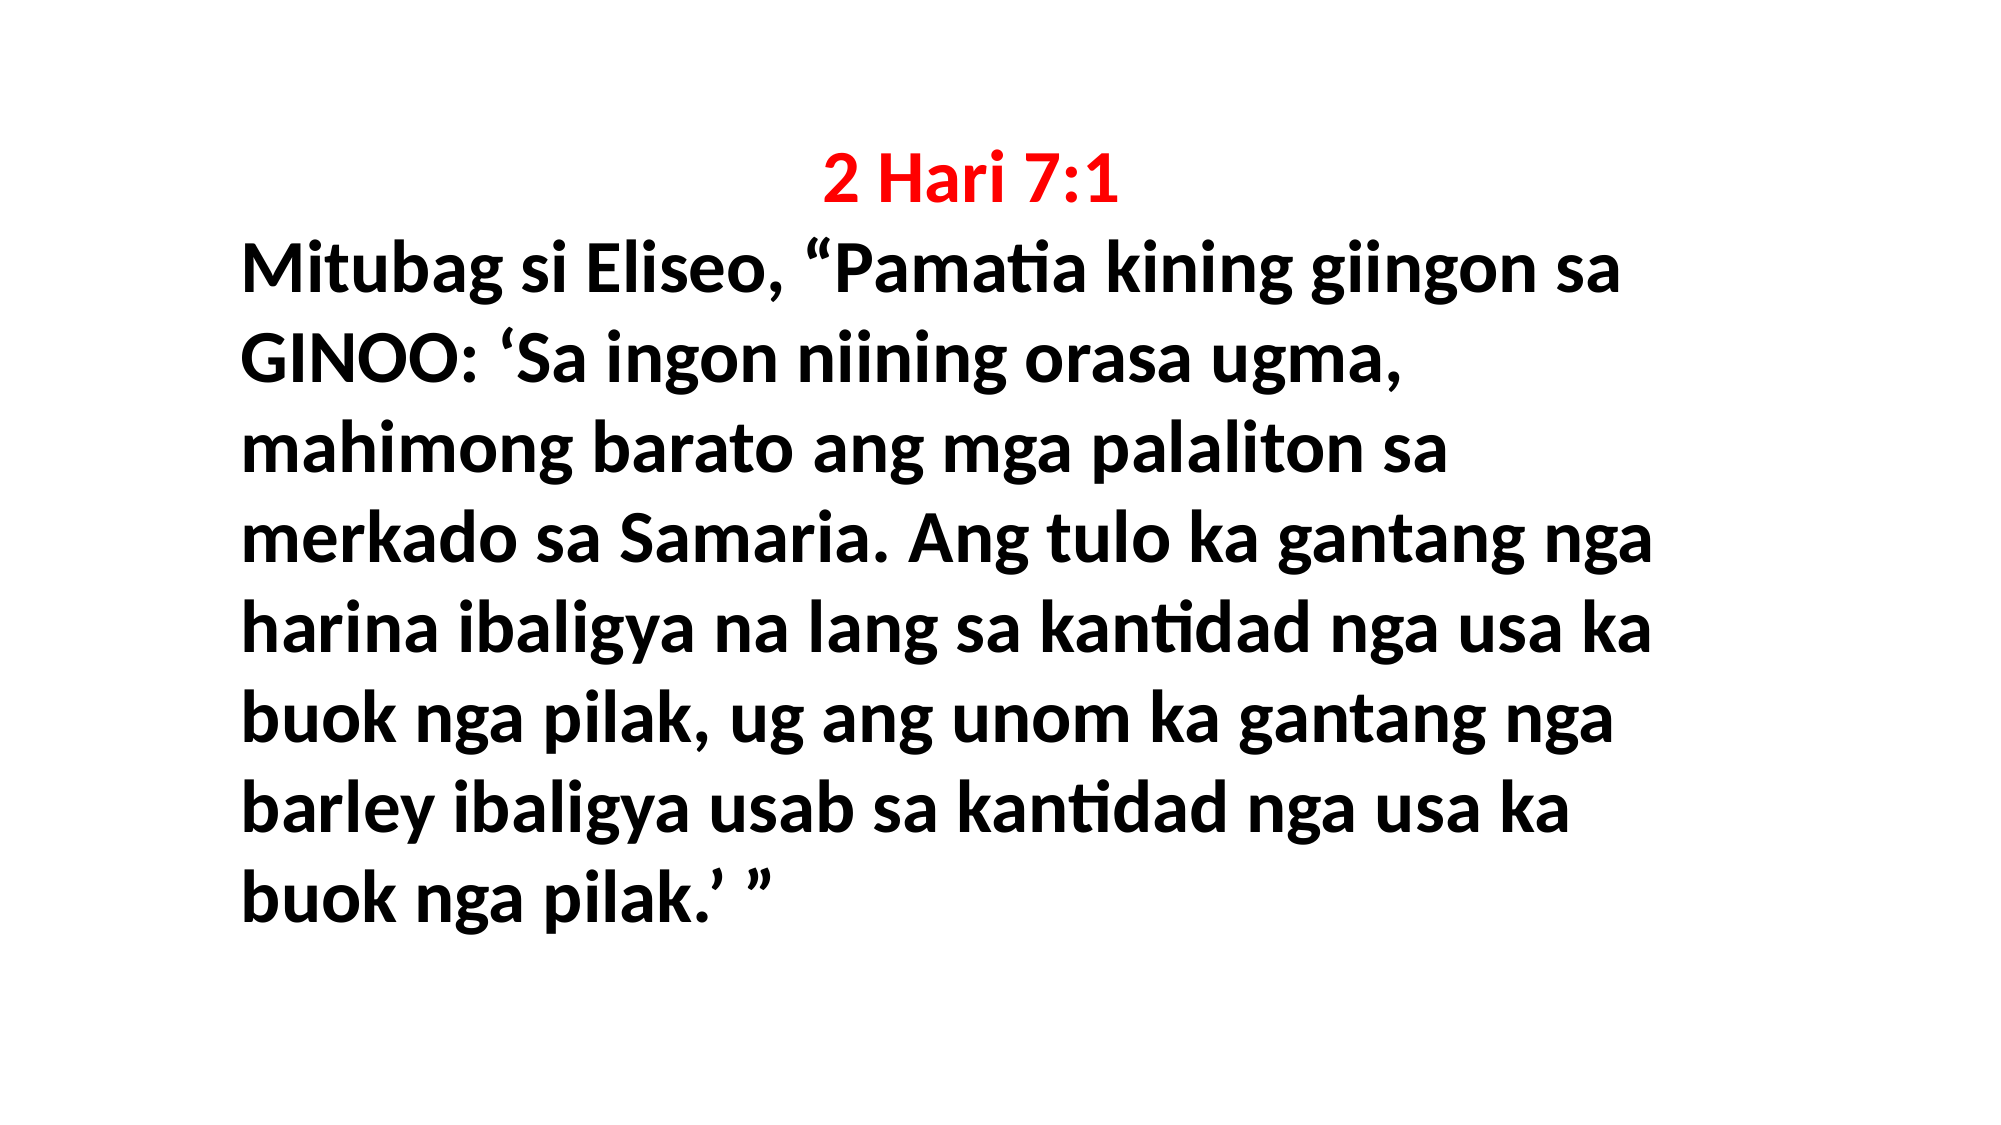

2 Hari 7:1
Mitubag si Eliseo, “Pamatia kining giingon sa GINOO: ‘Sa ingon niining orasa ugma, mahimong barato ang mga palaliton sa merkado sa Samaria. Ang tulo ka gantang nga harina ibaligya na lang sa kantidad nga usa ka buok nga pilak, ug ang unom ka gantang nga barley ibaligya usab sa kantidad nga usa ka buok nga pilak.’ ”